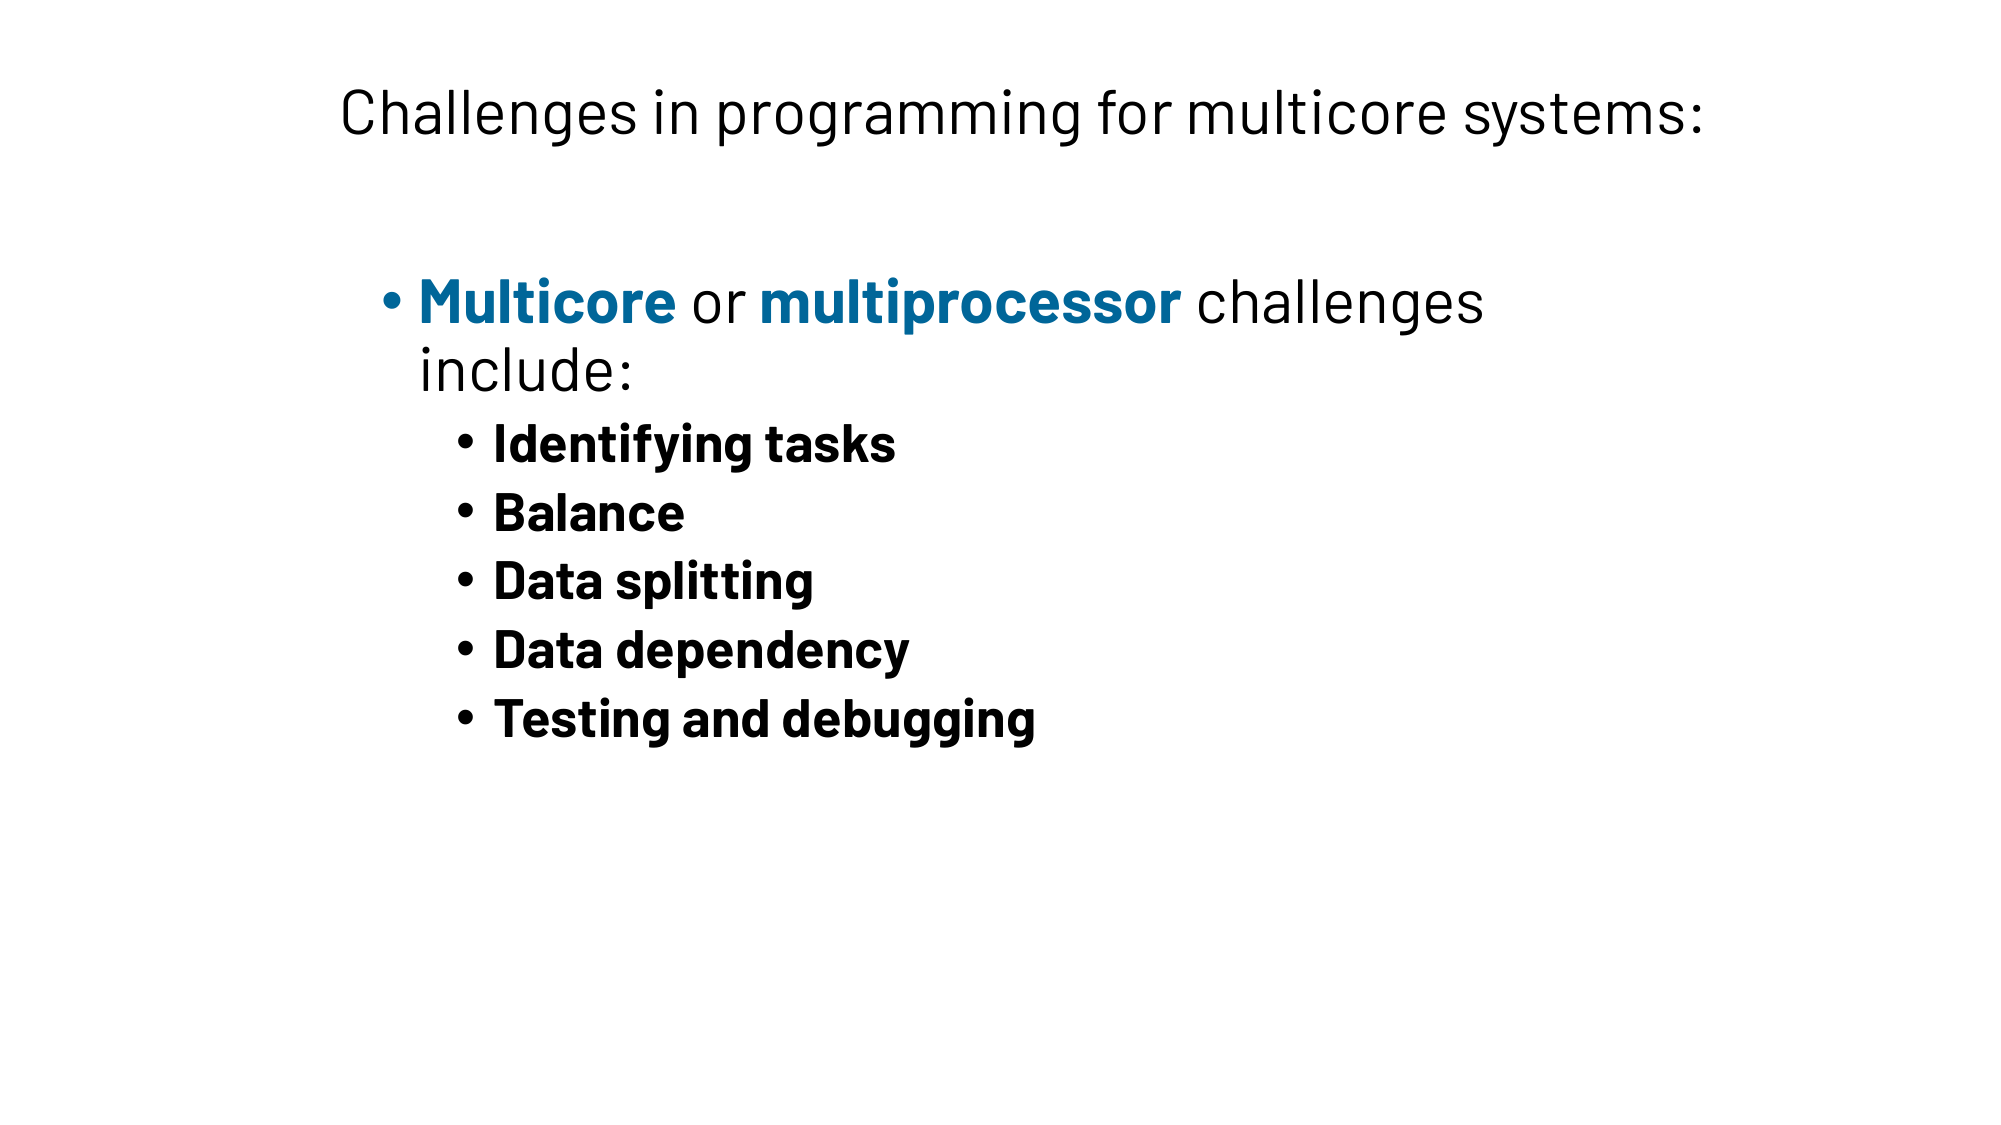

# Challenges in programming for multicore systems:
Multicore or multiprocessor challenges include:
Identifying tasks
Balance
Data splitting
Data dependency
Testing and debugging